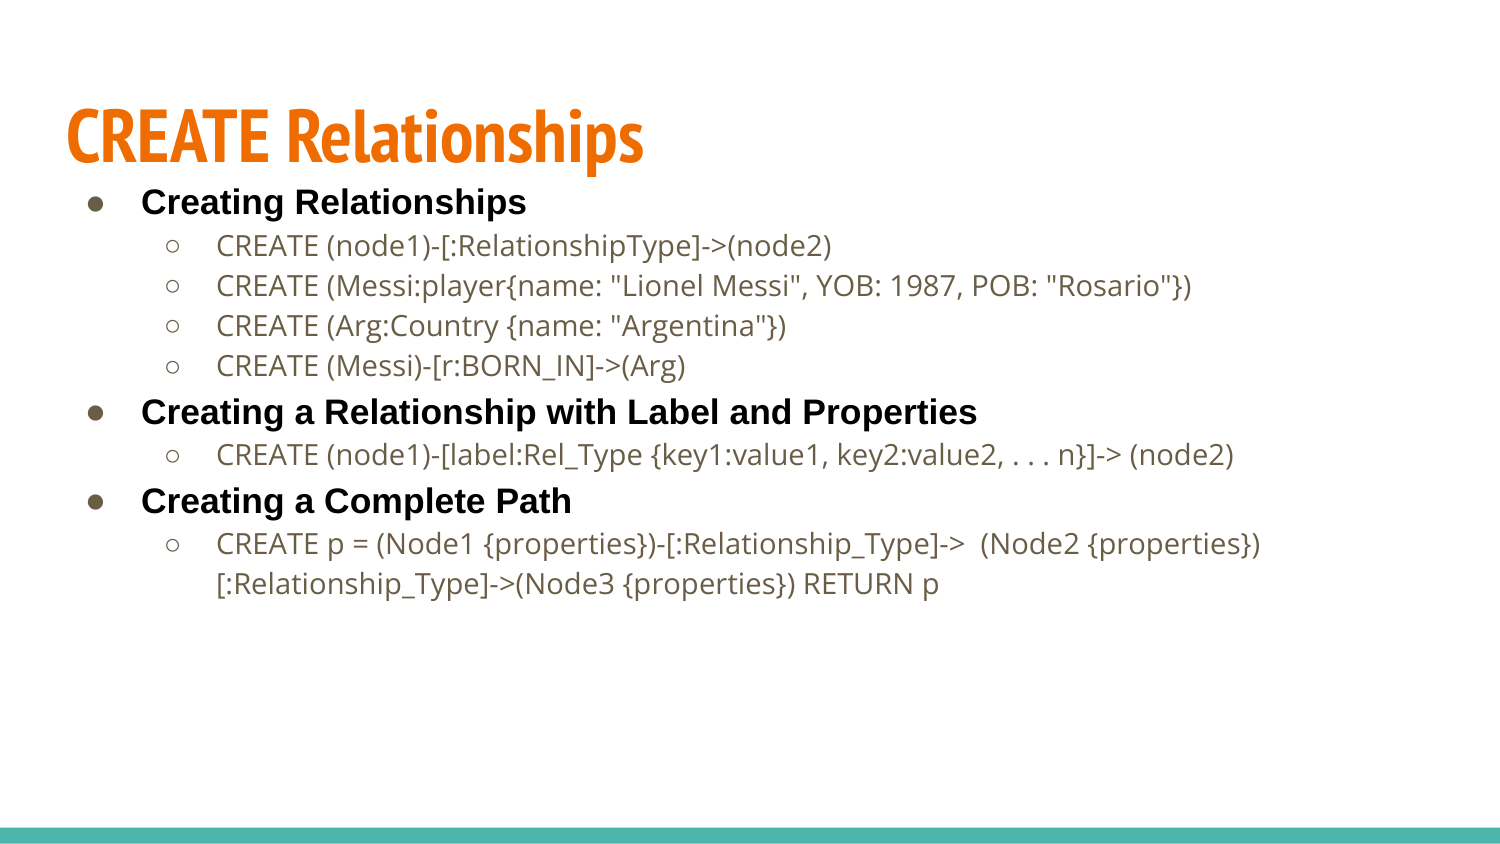

# CREATE Relationships
Creating Relationships
CREATE (node1)-[:RelationshipType]->(node2)
CREATE (Messi:player{name: "Lionel Messi", YOB: 1987, POB: "Rosario"})
CREATE (Arg:Country {name: "Argentina"})
CREATE (Messi)-[r:BORN_IN]->(Arg)
Creating a Relationship with Label and Properties
CREATE (node1)-[label:Rel_Type {key1:value1, key2:value2, . . . n}]-> (node2)
Creating a Complete Path
CREATE p = (Node1 {properties})-[:Relationship_Type]->  (Node2 {properties})[:Relationship_Type]->(Node3 {properties}) RETURN p